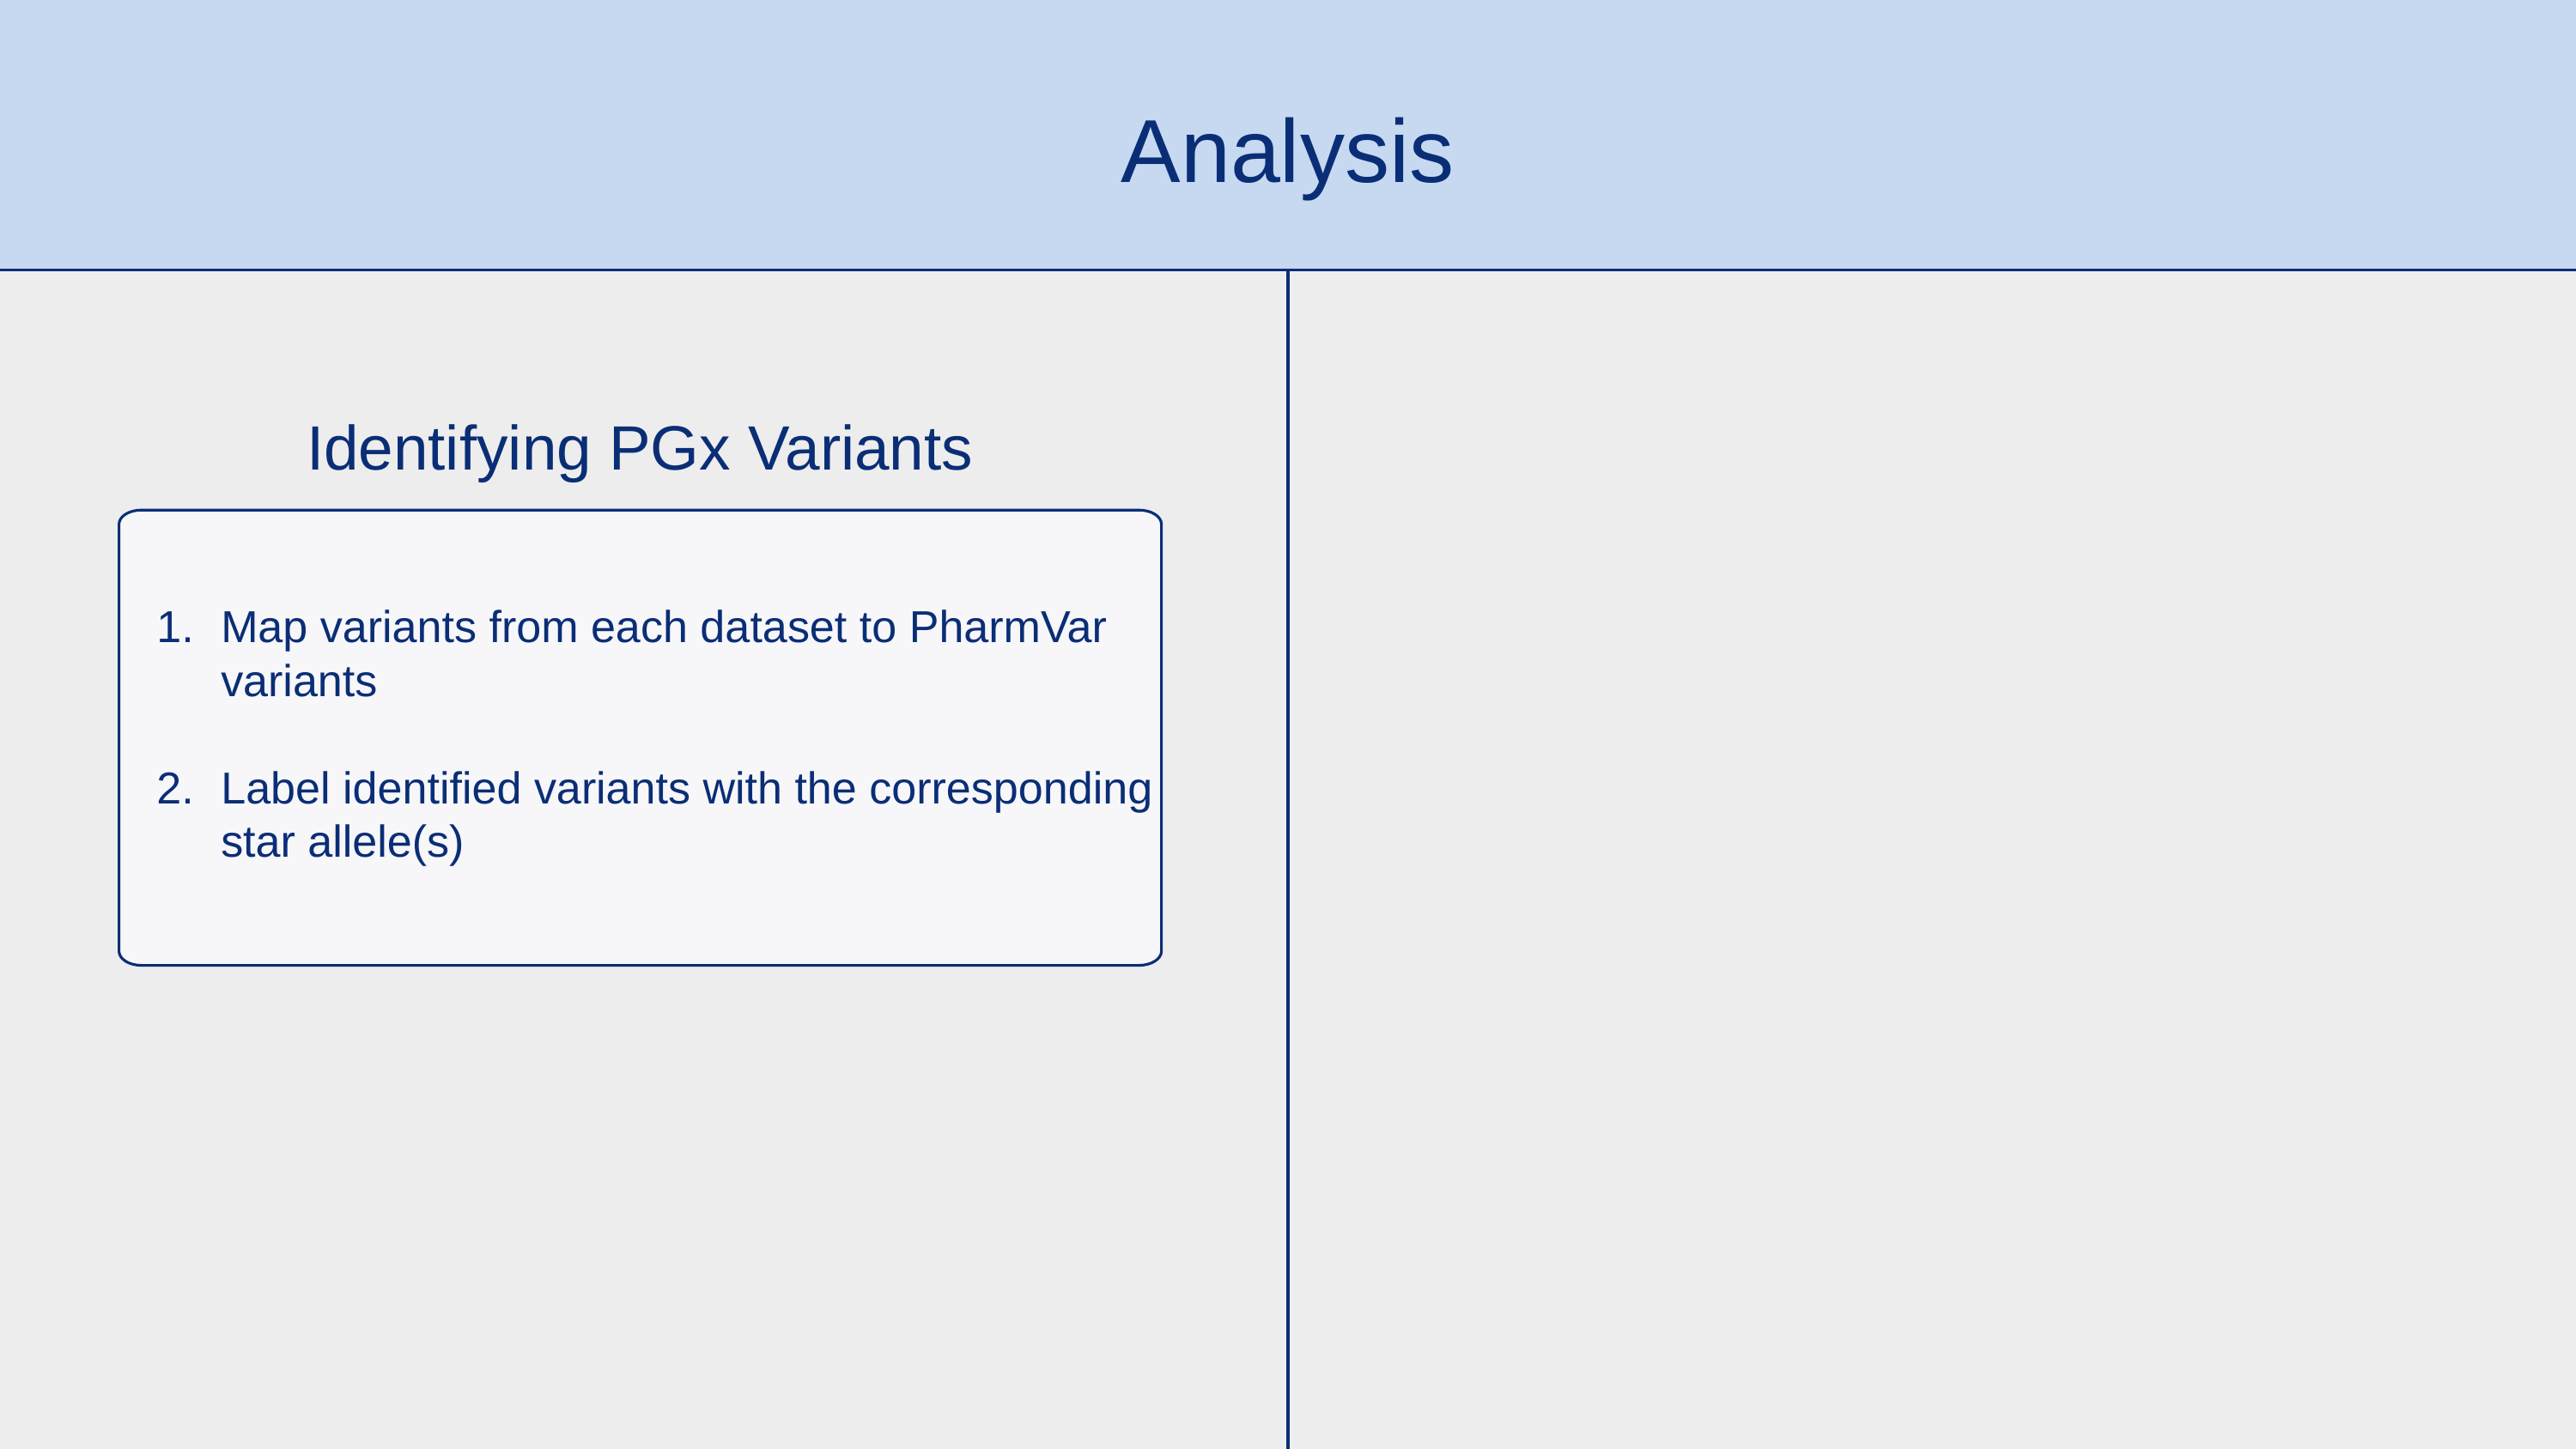

Analysis

Identifying PGx Variants

Map variants from each dataset to PharmVar variants

Label identified variants with the corresponding star allele(s)